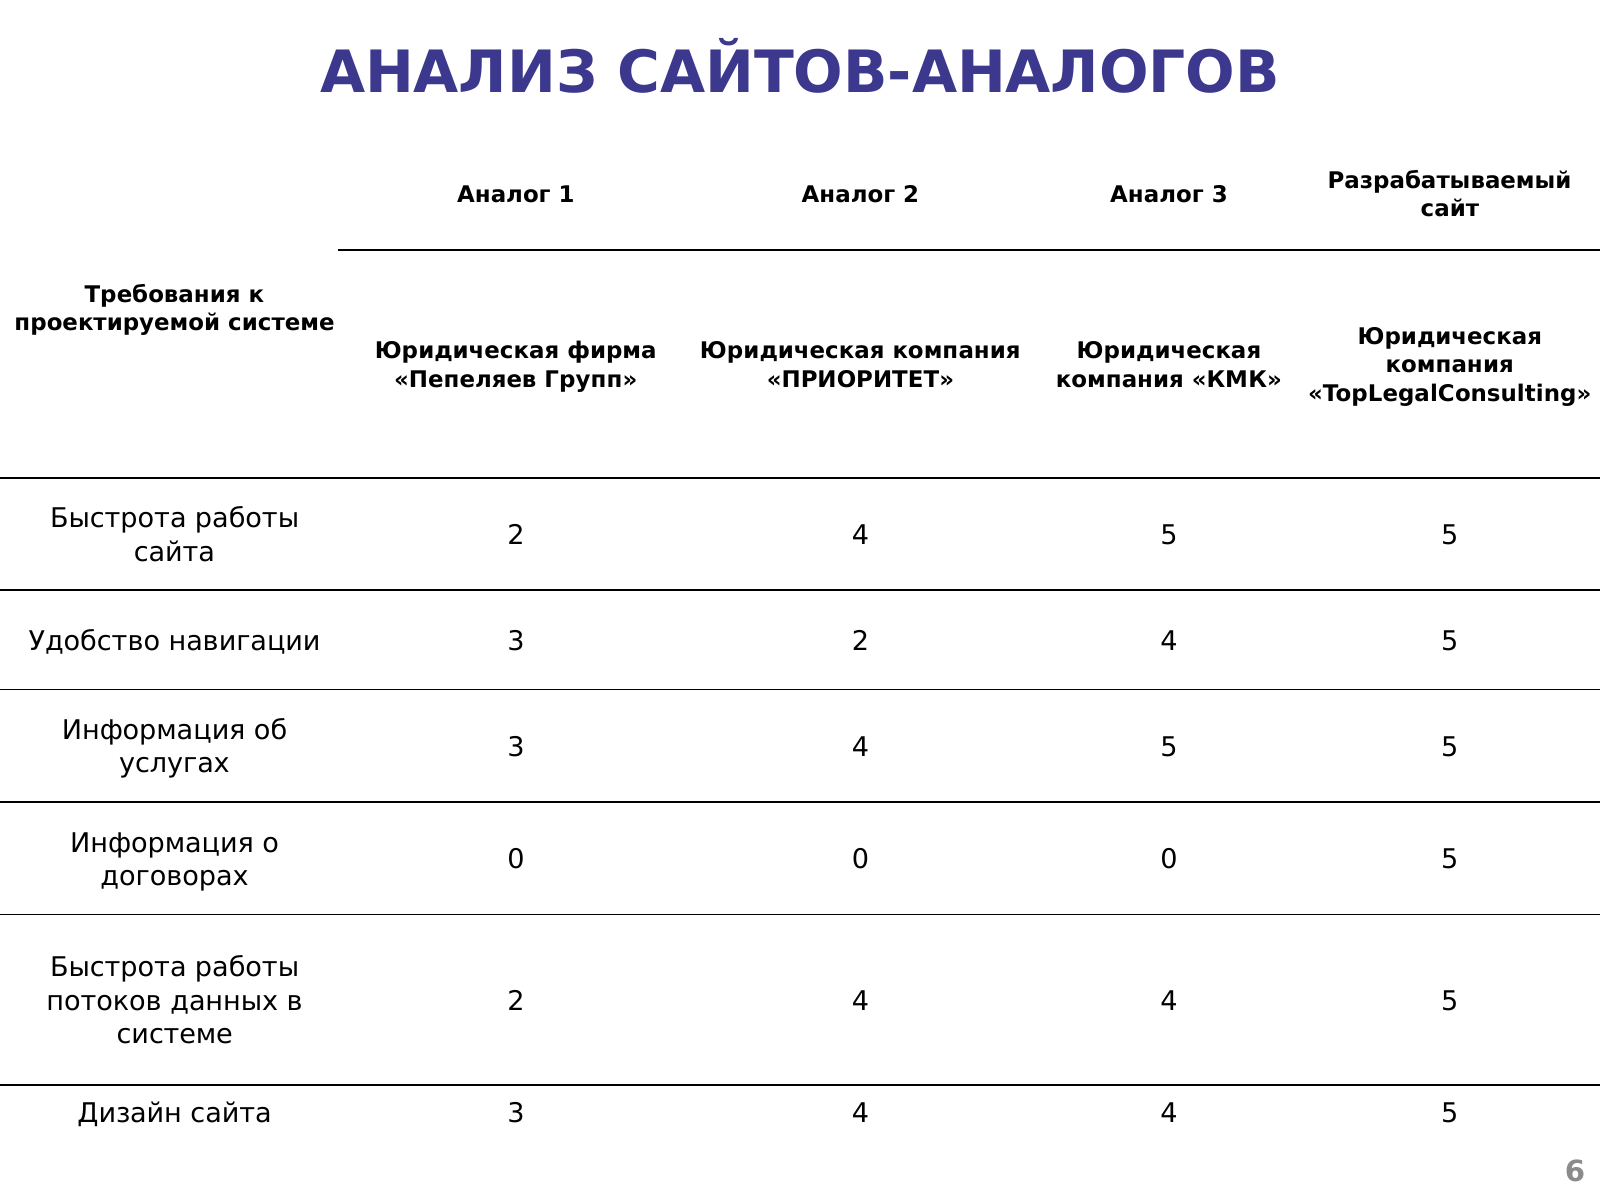

АНАЛИЗ САЙТОВ-АНАЛОГОВ
| Требования к проектируемой системе | Аналог 1 | Аналог 2 | Аналог 3 | Разрабатываемый сайт |
| --- | --- | --- | --- | --- |
|  | Юридическая фирма «Пепеляев Групп» | Юридическая компания «ПРИОРИТЕТ» | Юридическая компания «КМК» | Юридическая компания «TopLegalConsulting» |
| Быстрота работы сайта | 2 | 4 | 5 | 5 |
| Удобство навигации | 3 | 2 | 4 | 5 |
| Информация об услугах | 3 | 4 | 5 | 5 |
| Информация о договорах | 0 | 0 | 0 | 5 |
| Быстрота работы потоков данных в системе | 2 | 4 | 4 | 5 |
| Дизайн сайта | 3 | 4 | 4 | 5 |
6